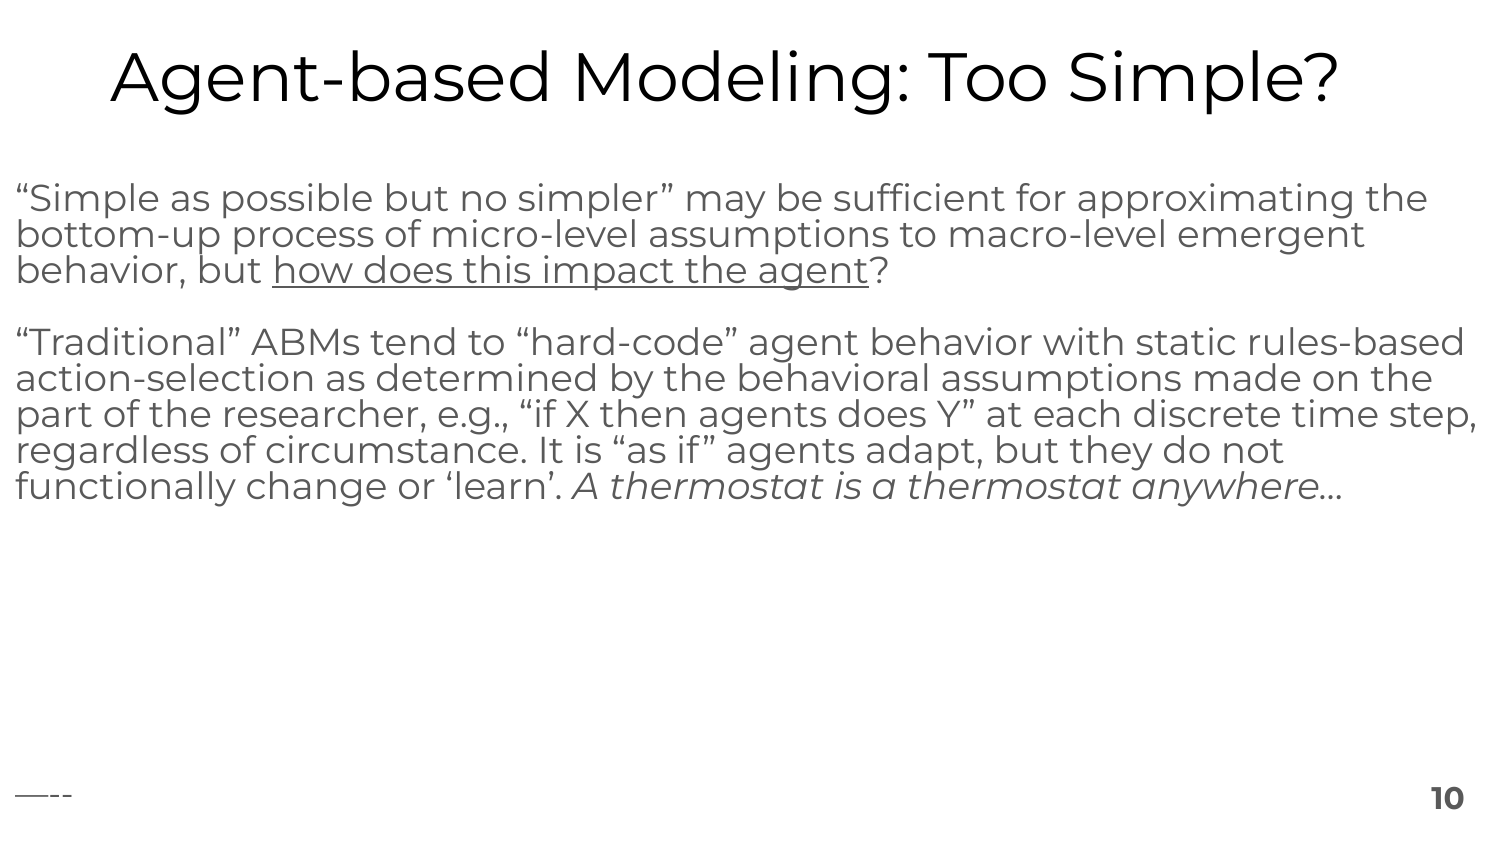

# Agent-based Modeling: Too Simple?

“Simple as possible but no simpler” may be sufficient for approximating the bottom-up process of micro-level assumptions to macro-level emergent behavior, but how does this impact the agent?

“Traditional” ABMs tend to “hard-code” agent behavior with static rules-based action-selection as determined by the behavioral assumptions made on the part of the researcher, e.g., “if X then agents does Y” at each discrete time step, regardless of circumstance. It is “as if” agents adapt, but they do not functionally change or ‘learn’. A thermostat is a thermostat anywhere…

10
—--